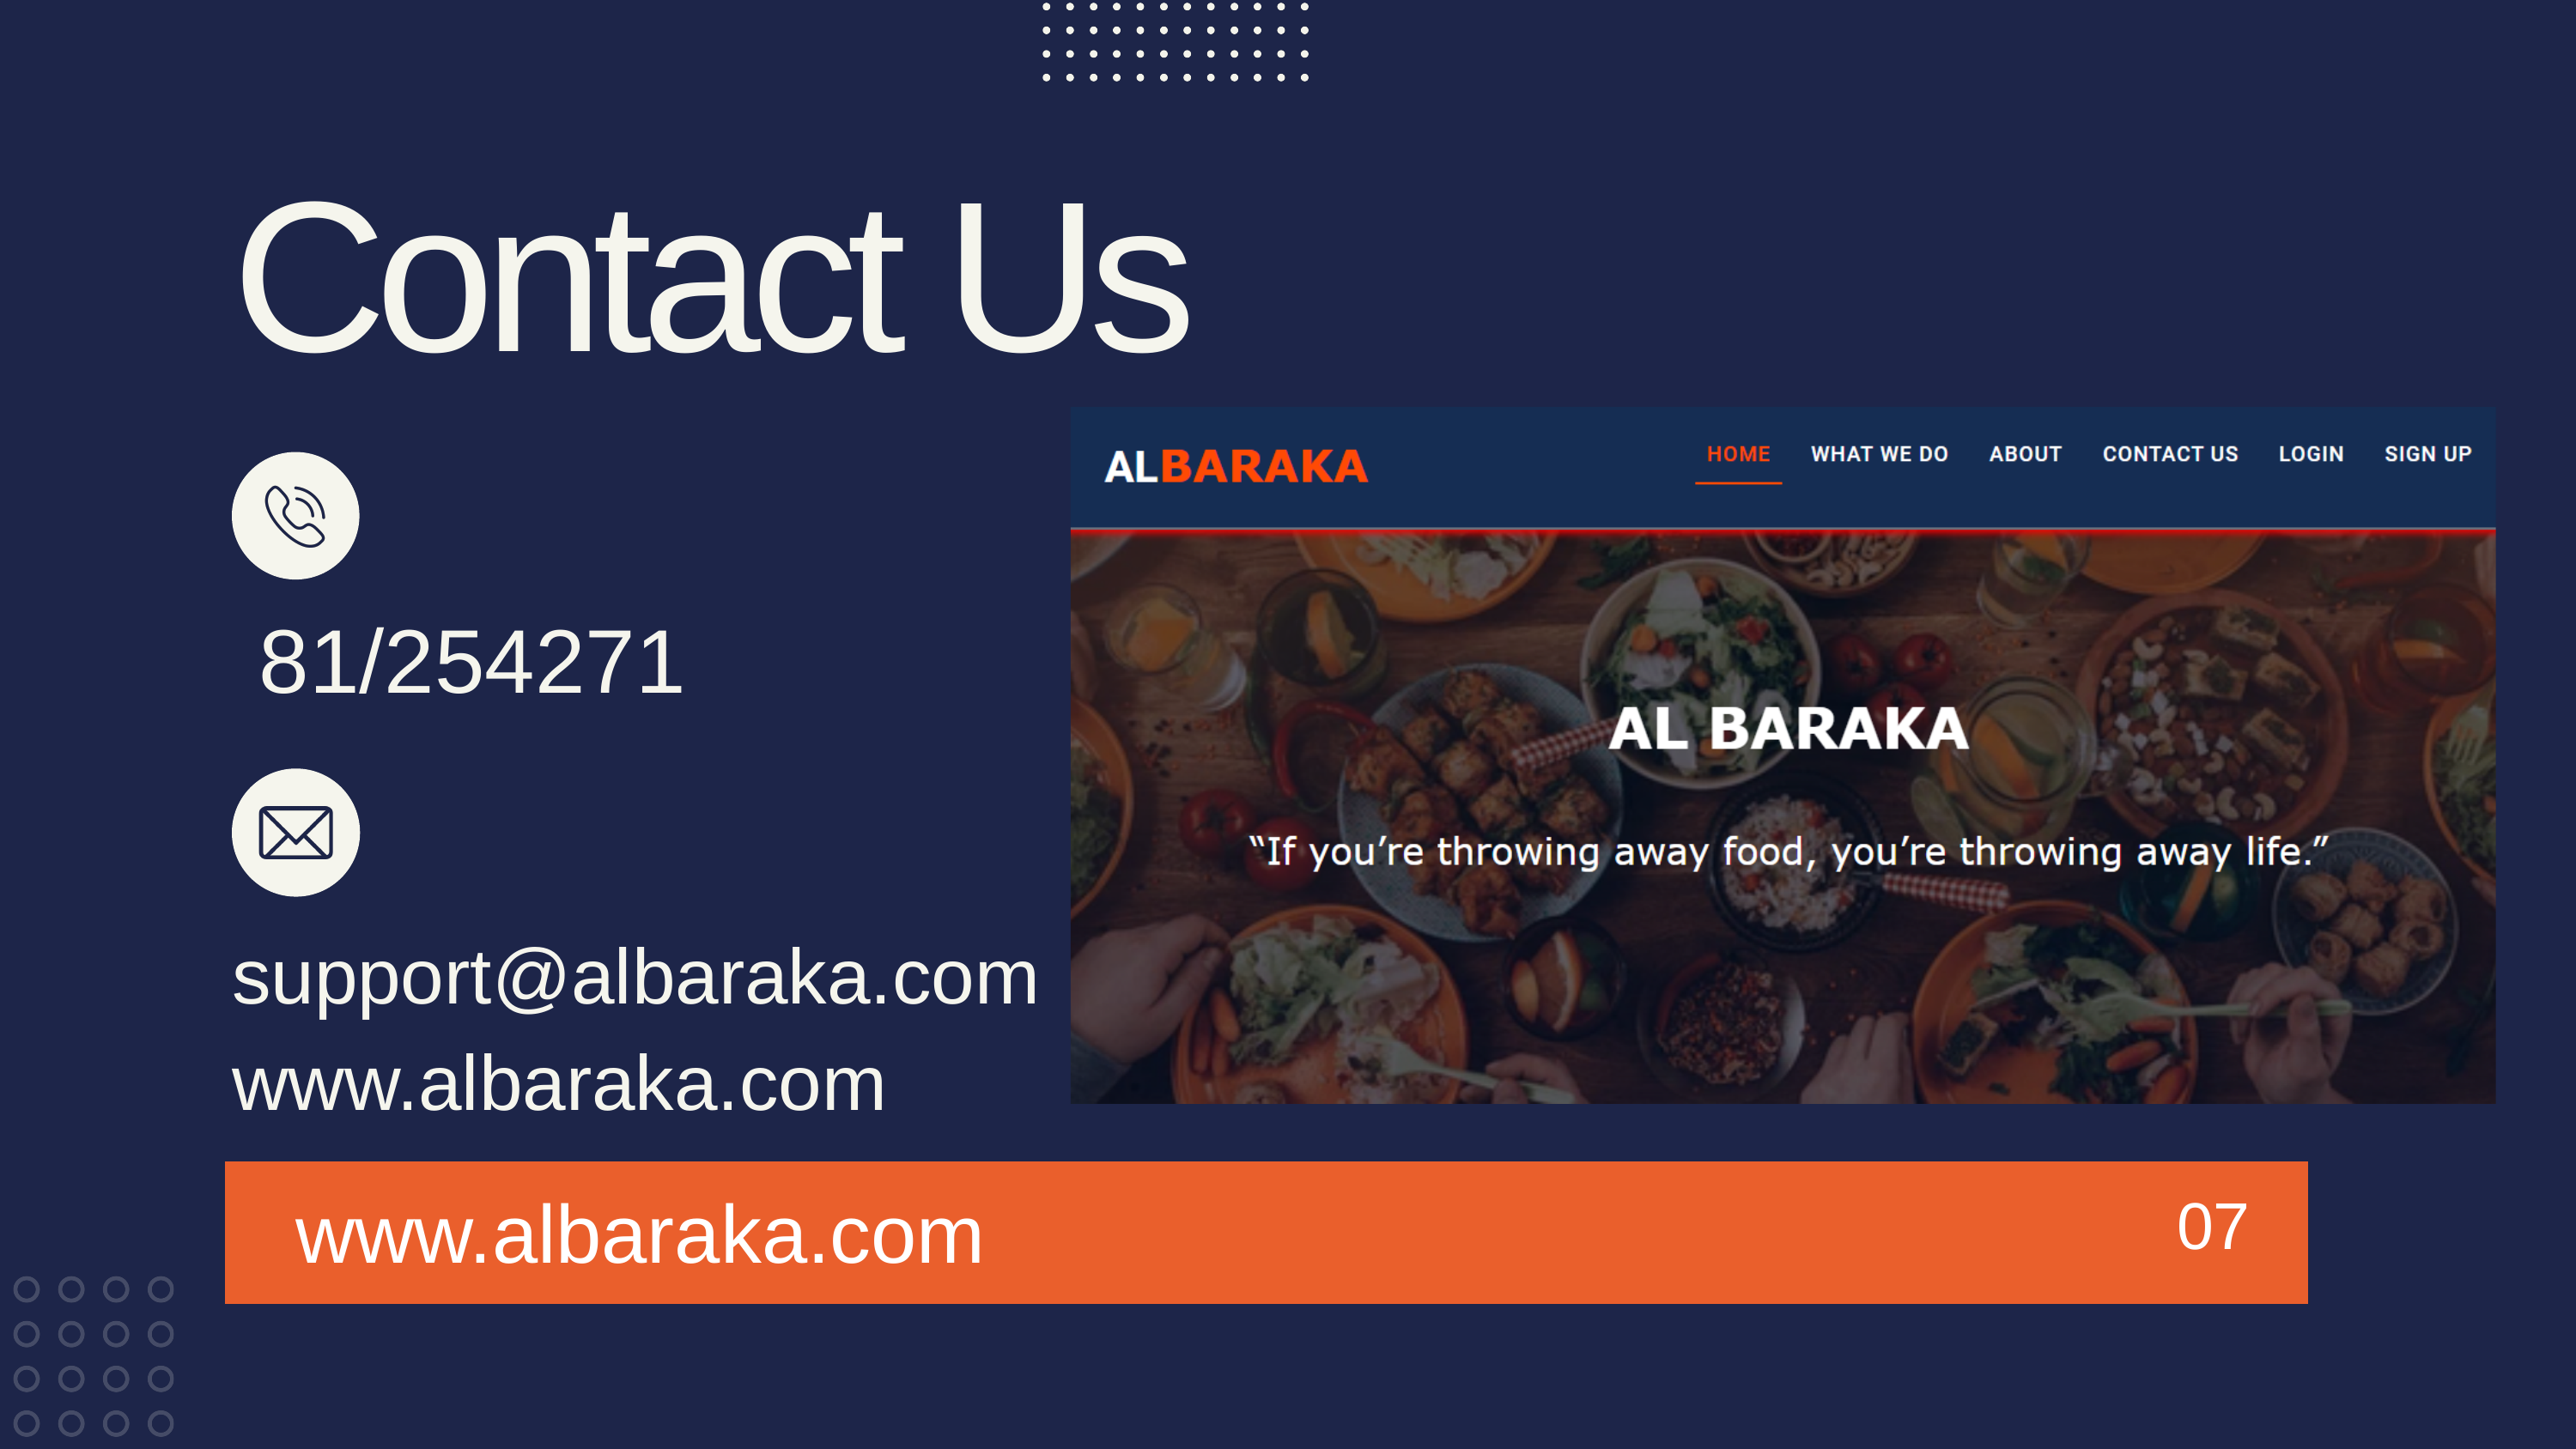

Contact Us

81/254271

support@albaraka.com
www.albaraka.com

07
www.albaraka.com